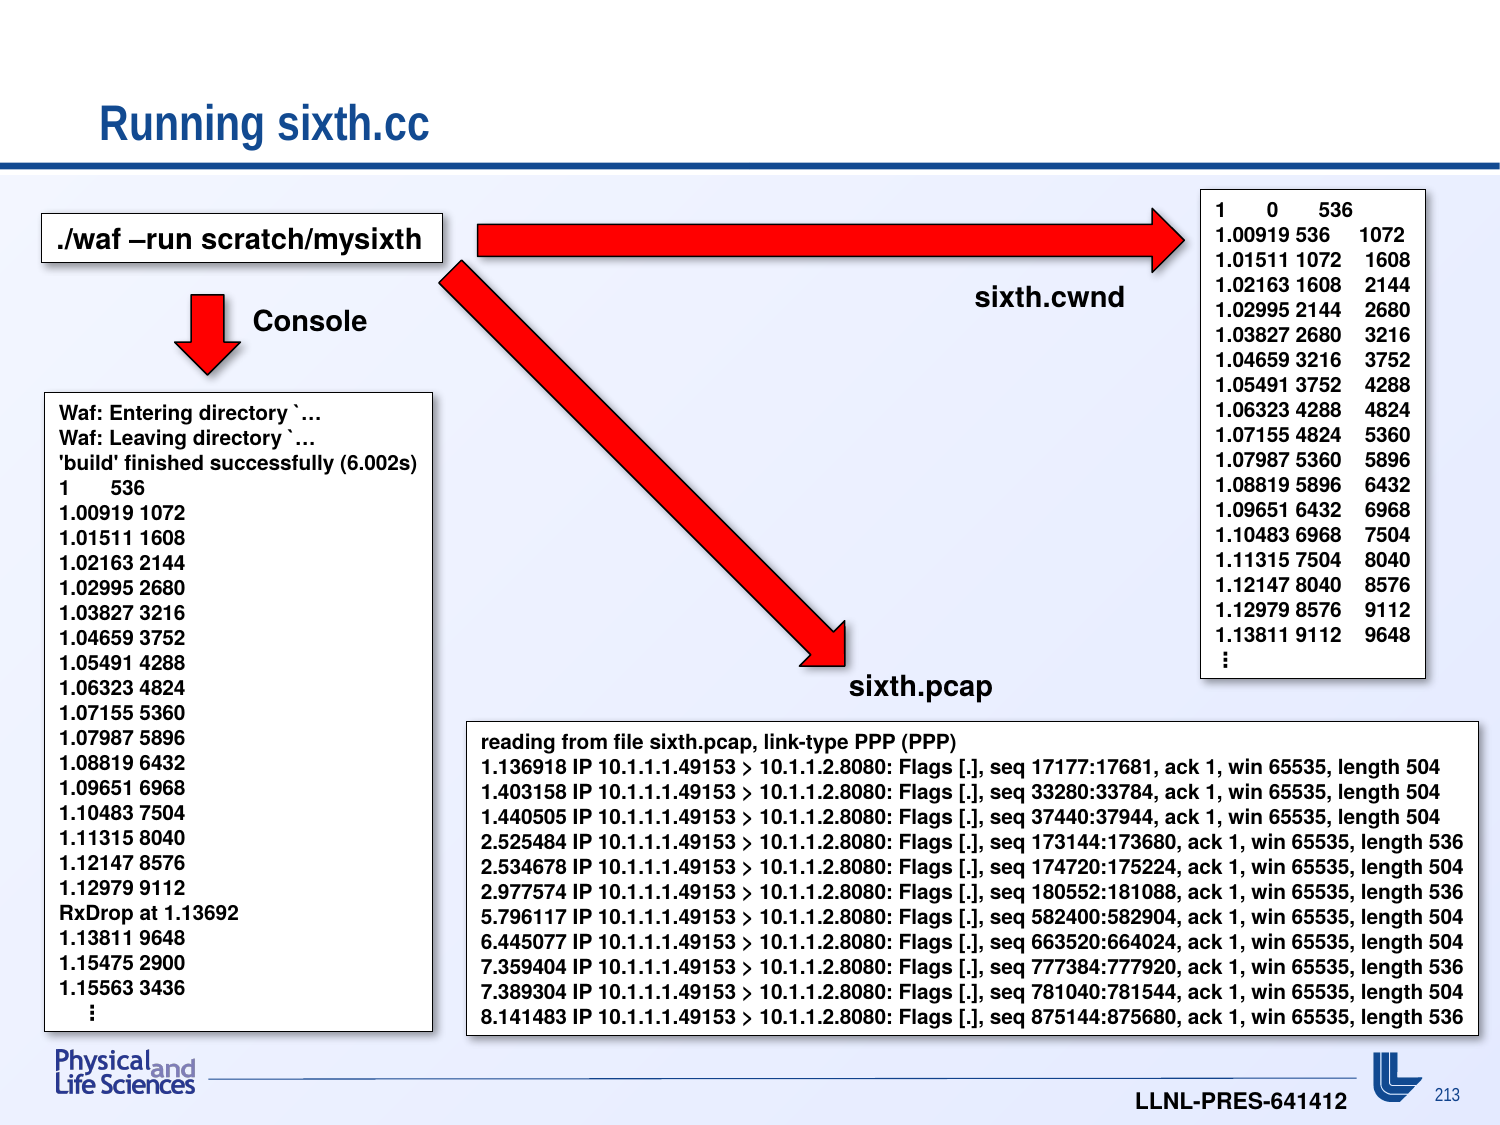

# Running sixth.cc
1       0       536
1.00919 536     1072
1.01511 1072    1608
1.02163 1608    2144
1.02995 2144    2680
1.03827 2680    3216
1.04659 3216    3752
1.05491 3752    4288
1.06323 4288    4824
1.07155 4824    5360
1.07987 5360    5896
1.08819 5896    6432
1.09651 6432    6968
1.10483 6968    7504
1.11315 7504    8040
1.12147 8040    8576
1.12979 8576    9112
1.13811 9112    9648
⋮

./waf –run scratch/mysixth
sixth.cwnd

Console
Waf: Entering directory `…
Waf: Leaving directory `…
'build' finished successfully (6.002s)
1       536
1.00919 1072
1.01511 1608
1.02163 2144
1.02995 2680
1.03827 3216
1.04659 3752
1.05491 4288
1.06323 4824
1.07155 5360
1.07987 5896
1.08819 6432
1.09651 6968
1.10483 7504
1.11315 8040
1.12147 8576
1.12979 9112
RxDrop at 1.13692
1.13811 9648
1.15475 2900
1.15563 3436
    ⋮

sixth.pcap
reading from file sixth.pcap, link-type PPP (PPP)
1.136918 IP 10.1.1.1.49153 > 10.1.1.2.8080: Flags [.], seq 17177:17681, ack 1, win 65535, length 504
1.403158 IP 10.1.1.1.49153 > 10.1.1.2.8080: Flags [.], seq 33280:33784, ack 1, win 65535, length 504
1.440505 IP 10.1.1.1.49153 > 10.1.1.2.8080: Flags [.], seq 37440:37944, ack 1, win 65535, length 504
2.525484 IP 10.1.1.1.49153 > 10.1.1.2.8080: Flags [.], seq 173144:173680, ack 1, win 65535, length 536
2.534678 IP 10.1.1.1.49153 > 10.1.1.2.8080: Flags [.], seq 174720:175224, ack 1, win 65535, length 504
2.977574 IP 10.1.1.1.49153 > 10.1.1.2.8080: Flags [.], seq 180552:181088, ack 1, win 65535, length 536
5.796117 IP 10.1.1.1.49153 > 10.1.1.2.8080: Flags [.], seq 582400:582904, ack 1, win 65535, length 504
6.445077 IP 10.1.1.1.49153 > 10.1.1.2.8080: Flags [.], seq 663520:664024, ack 1, win 65535, length 504
7.359404 IP 10.1.1.1.49153 > 10.1.1.2.8080: Flags [.], seq 777384:777920, ack 1, win 65535, length 536
7.389304 IP 10.1.1.1.49153 > 10.1.1.2.8080: Flags [.], seq 781040:781544, ack 1, win 65535, length 504
8.141483 IP 10.1.1.1.49153 > 10.1.1.2.8080: Flags [.], seq 875144:875680, ack 1, win 65535, length 536